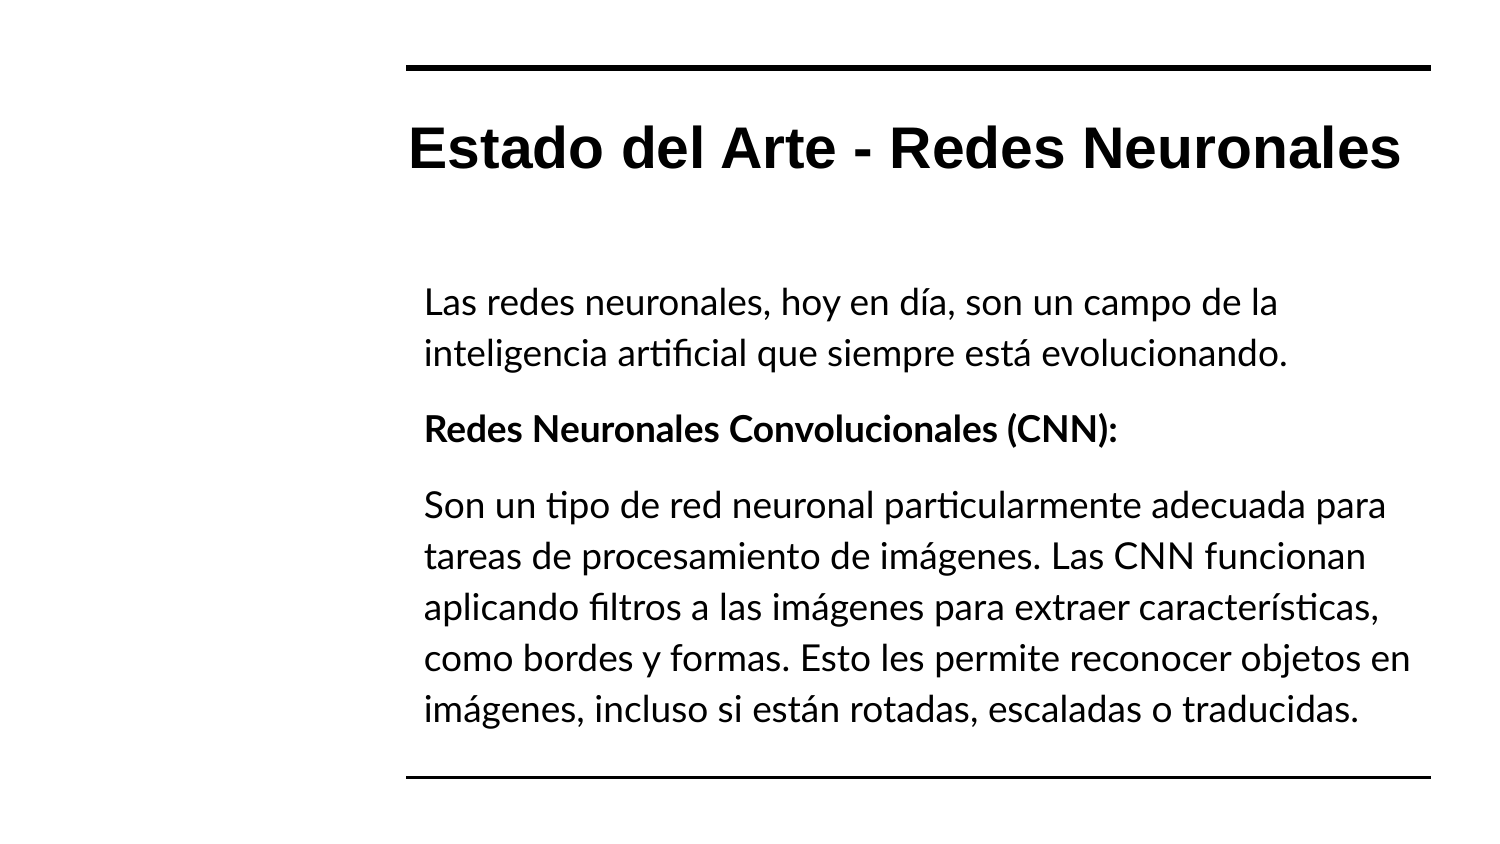

# Estado del Arte - Redes Neuronales
Las redes neuronales, hoy en día, son un campo de la inteligencia artificial que siempre está evolucionando.
Redes Neuronales Convolucionales (CNN):
Son un tipo de red neuronal particularmente adecuada para tareas de procesamiento de imágenes. Las CNN funcionan aplicando filtros a las imágenes para extraer características, como bordes y formas. Esto les permite reconocer objetos en imágenes, incluso si están rotadas, escaladas o traducidas.